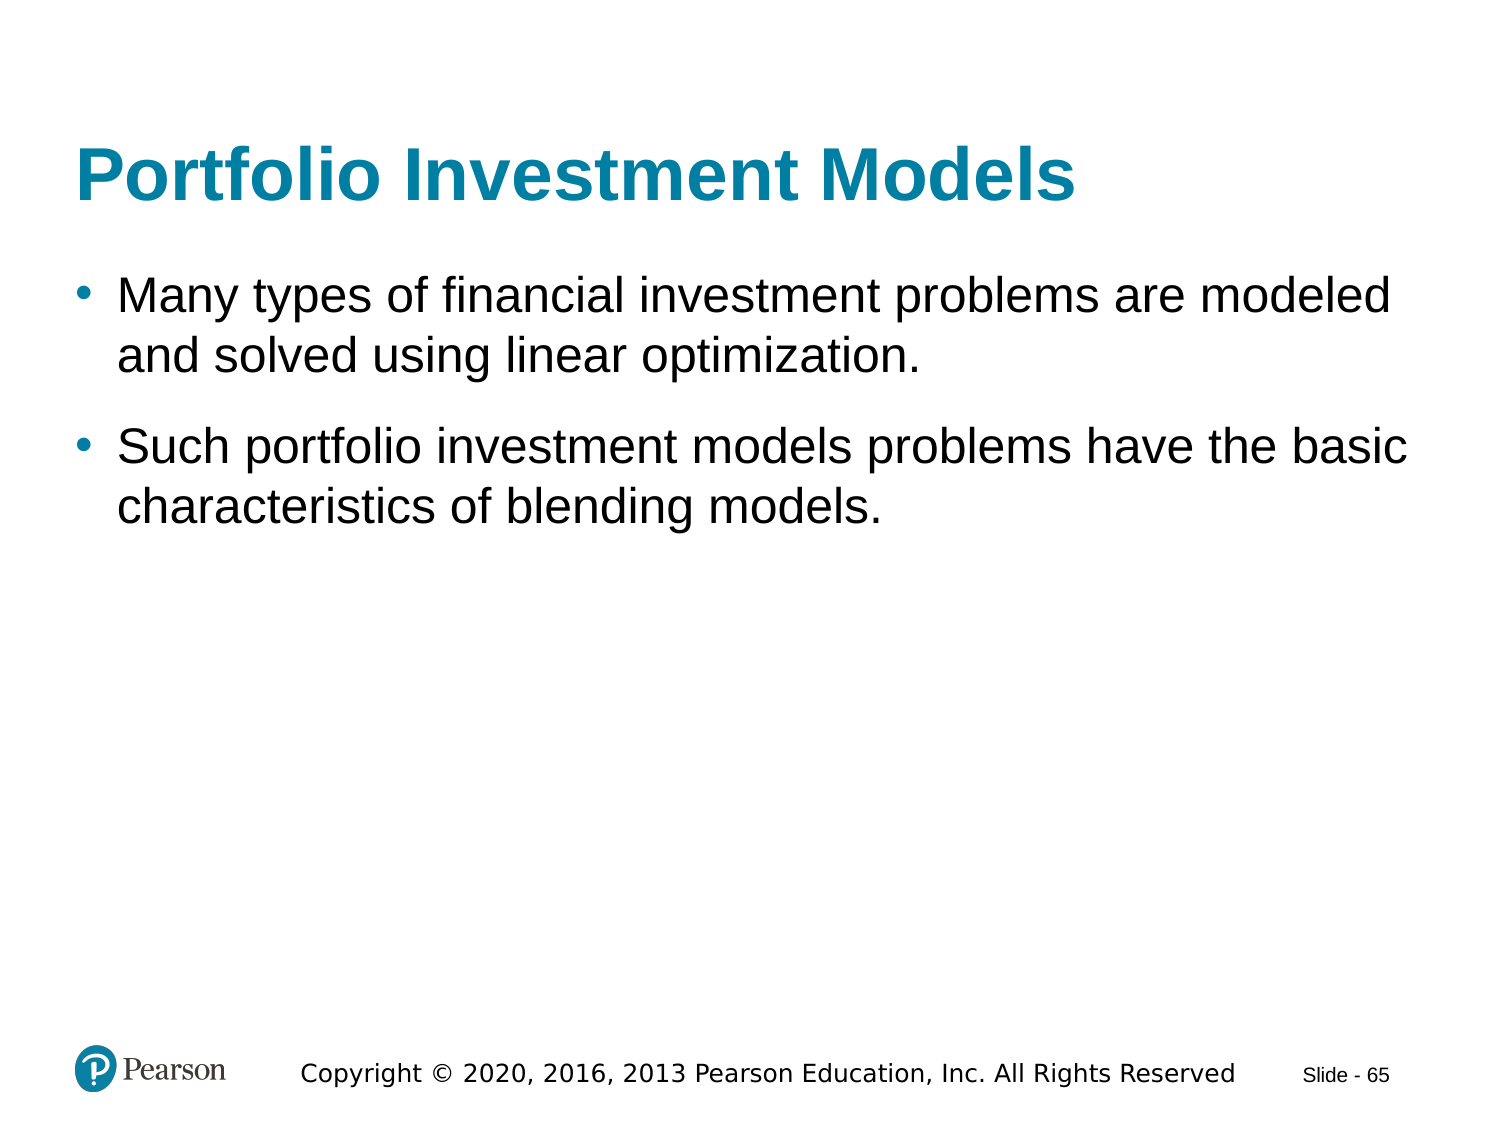

# Portfolio Investment Models
Many types of financial investment problems are modeled and solved using linear optimization.
Such portfolio investment models problems have the basic characteristics of blending models.